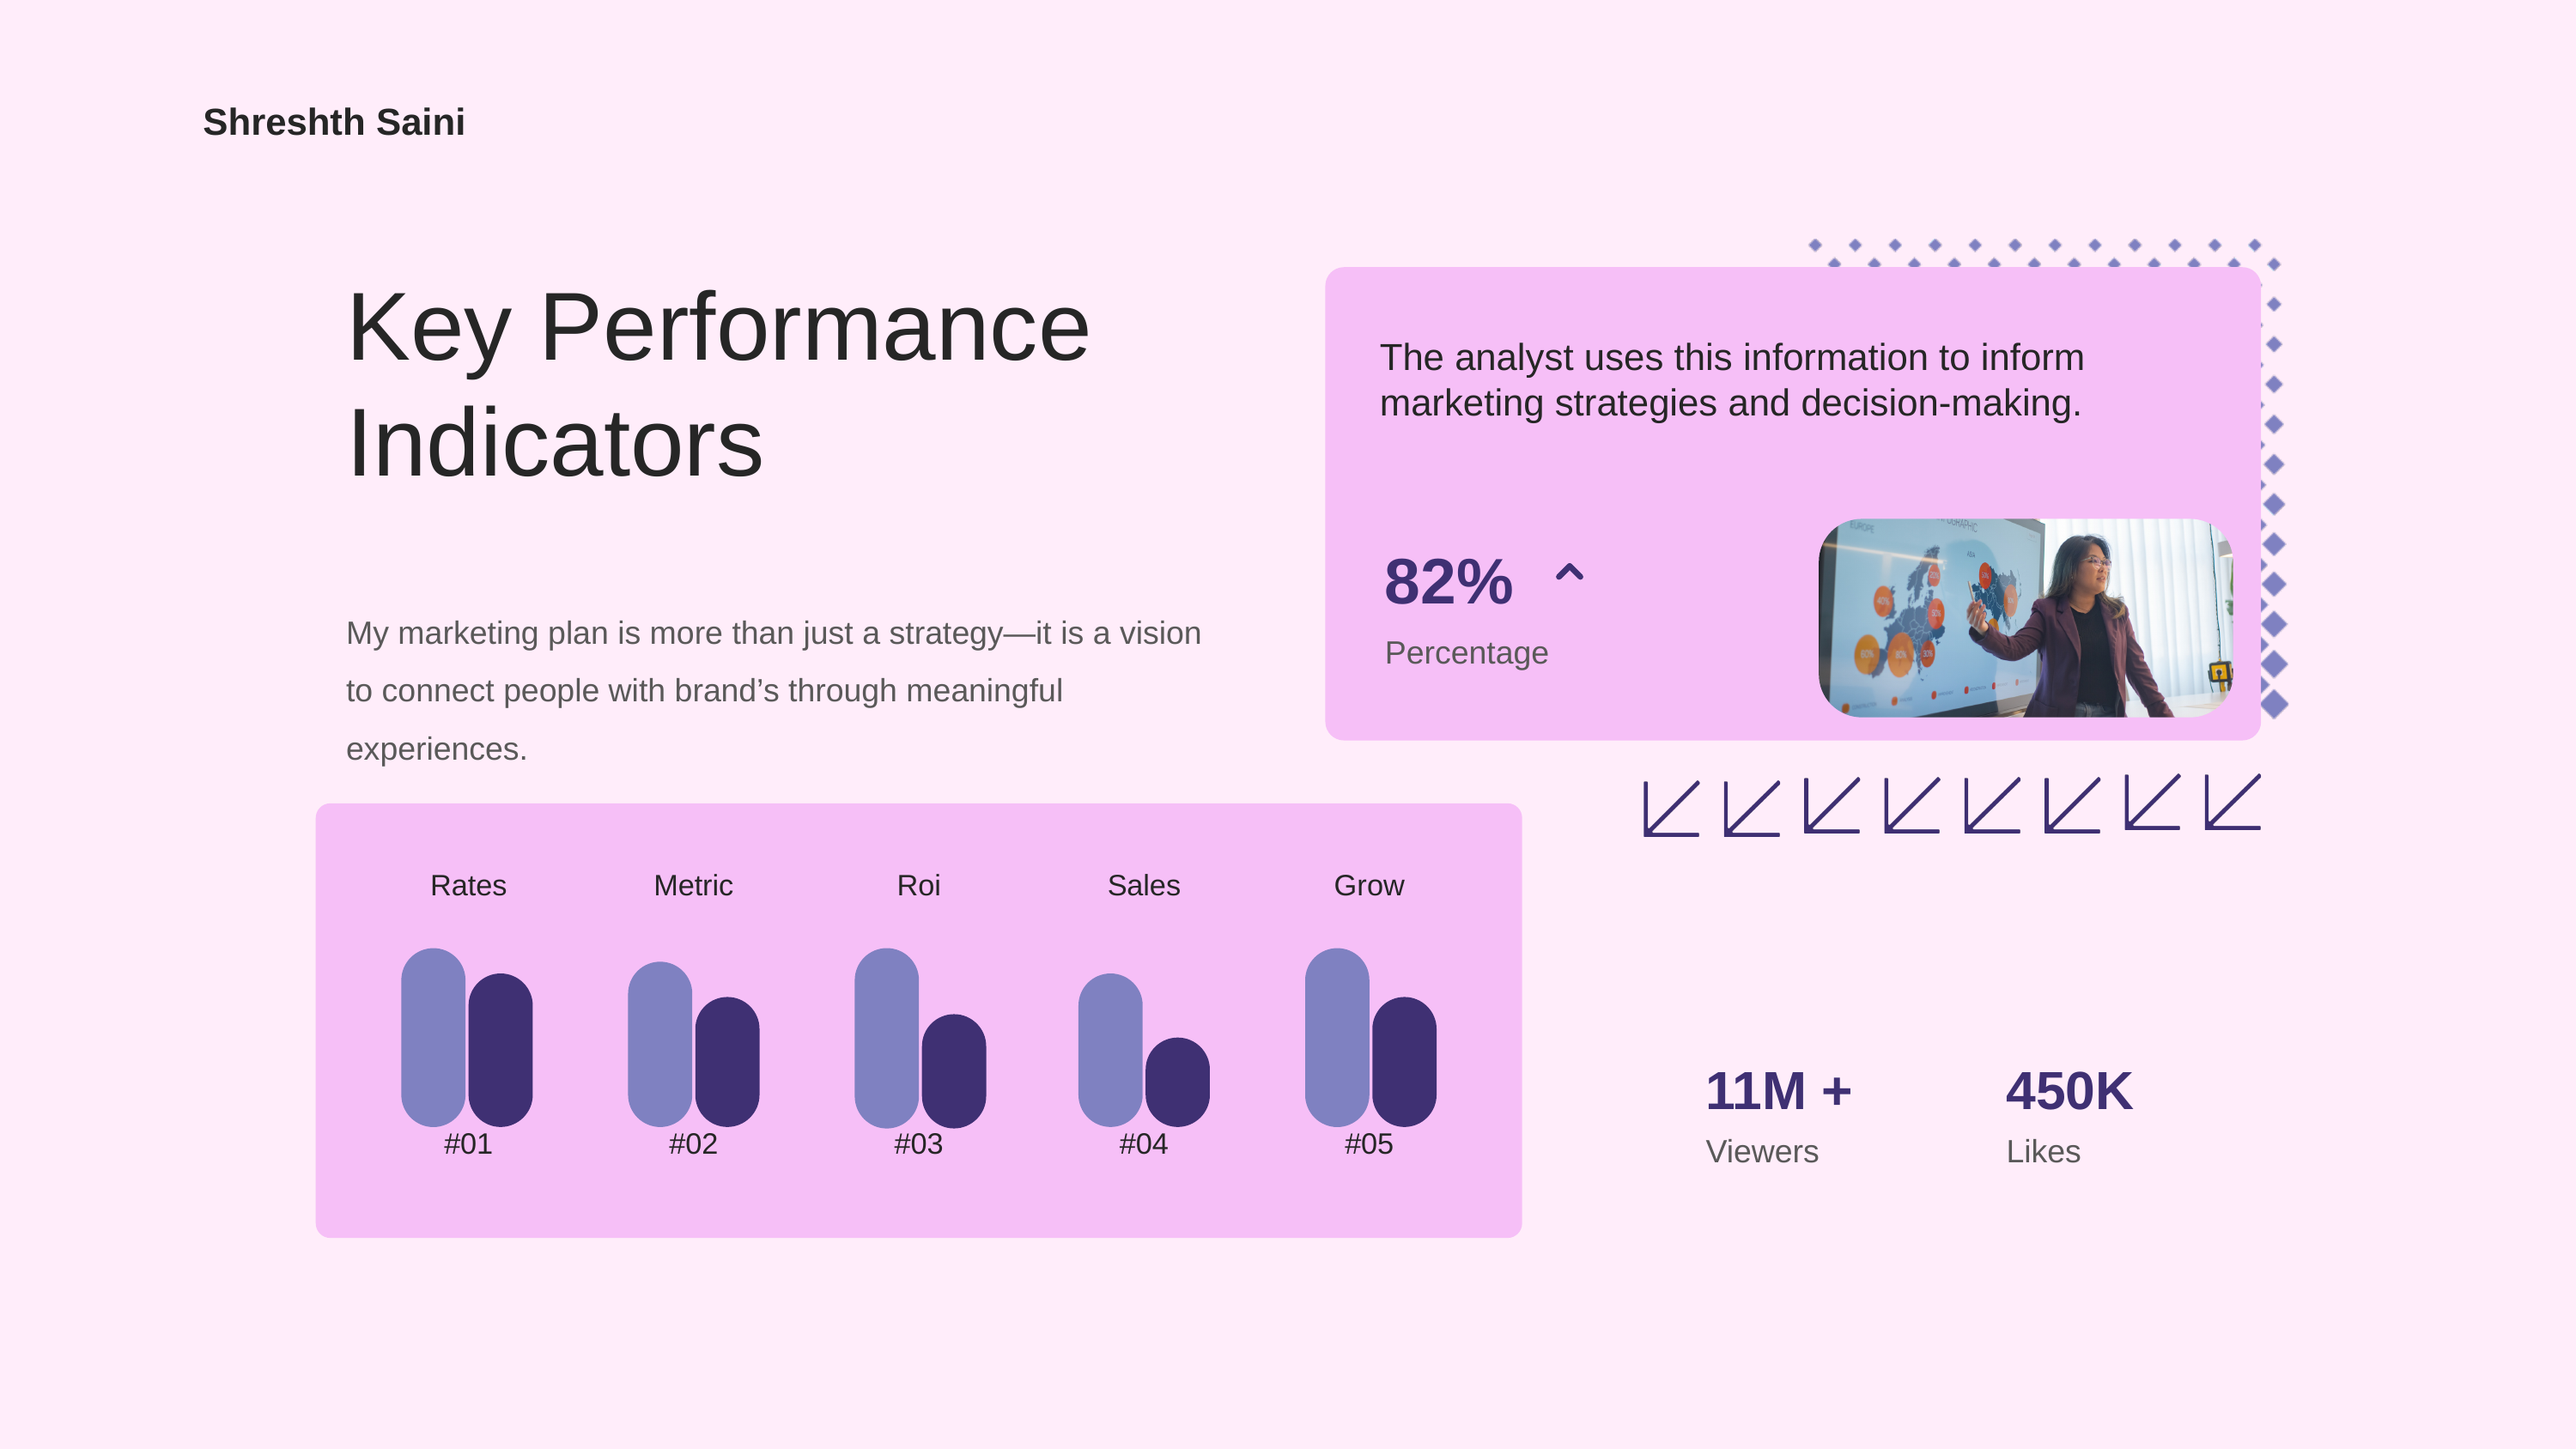

Shreshth Saini

Key Performance Indicators

The analyst uses this information to inform marketing strategies and decision-making.

82%

My marketing plan is more than just a strategy—it is a vision to connect people with brand’s through meaningful experiences.
Percentage

Rates
Metric
Roi
Sales
Grow

11M +
450K
#01
#02
#03
#04
#05
Viewers
Likes